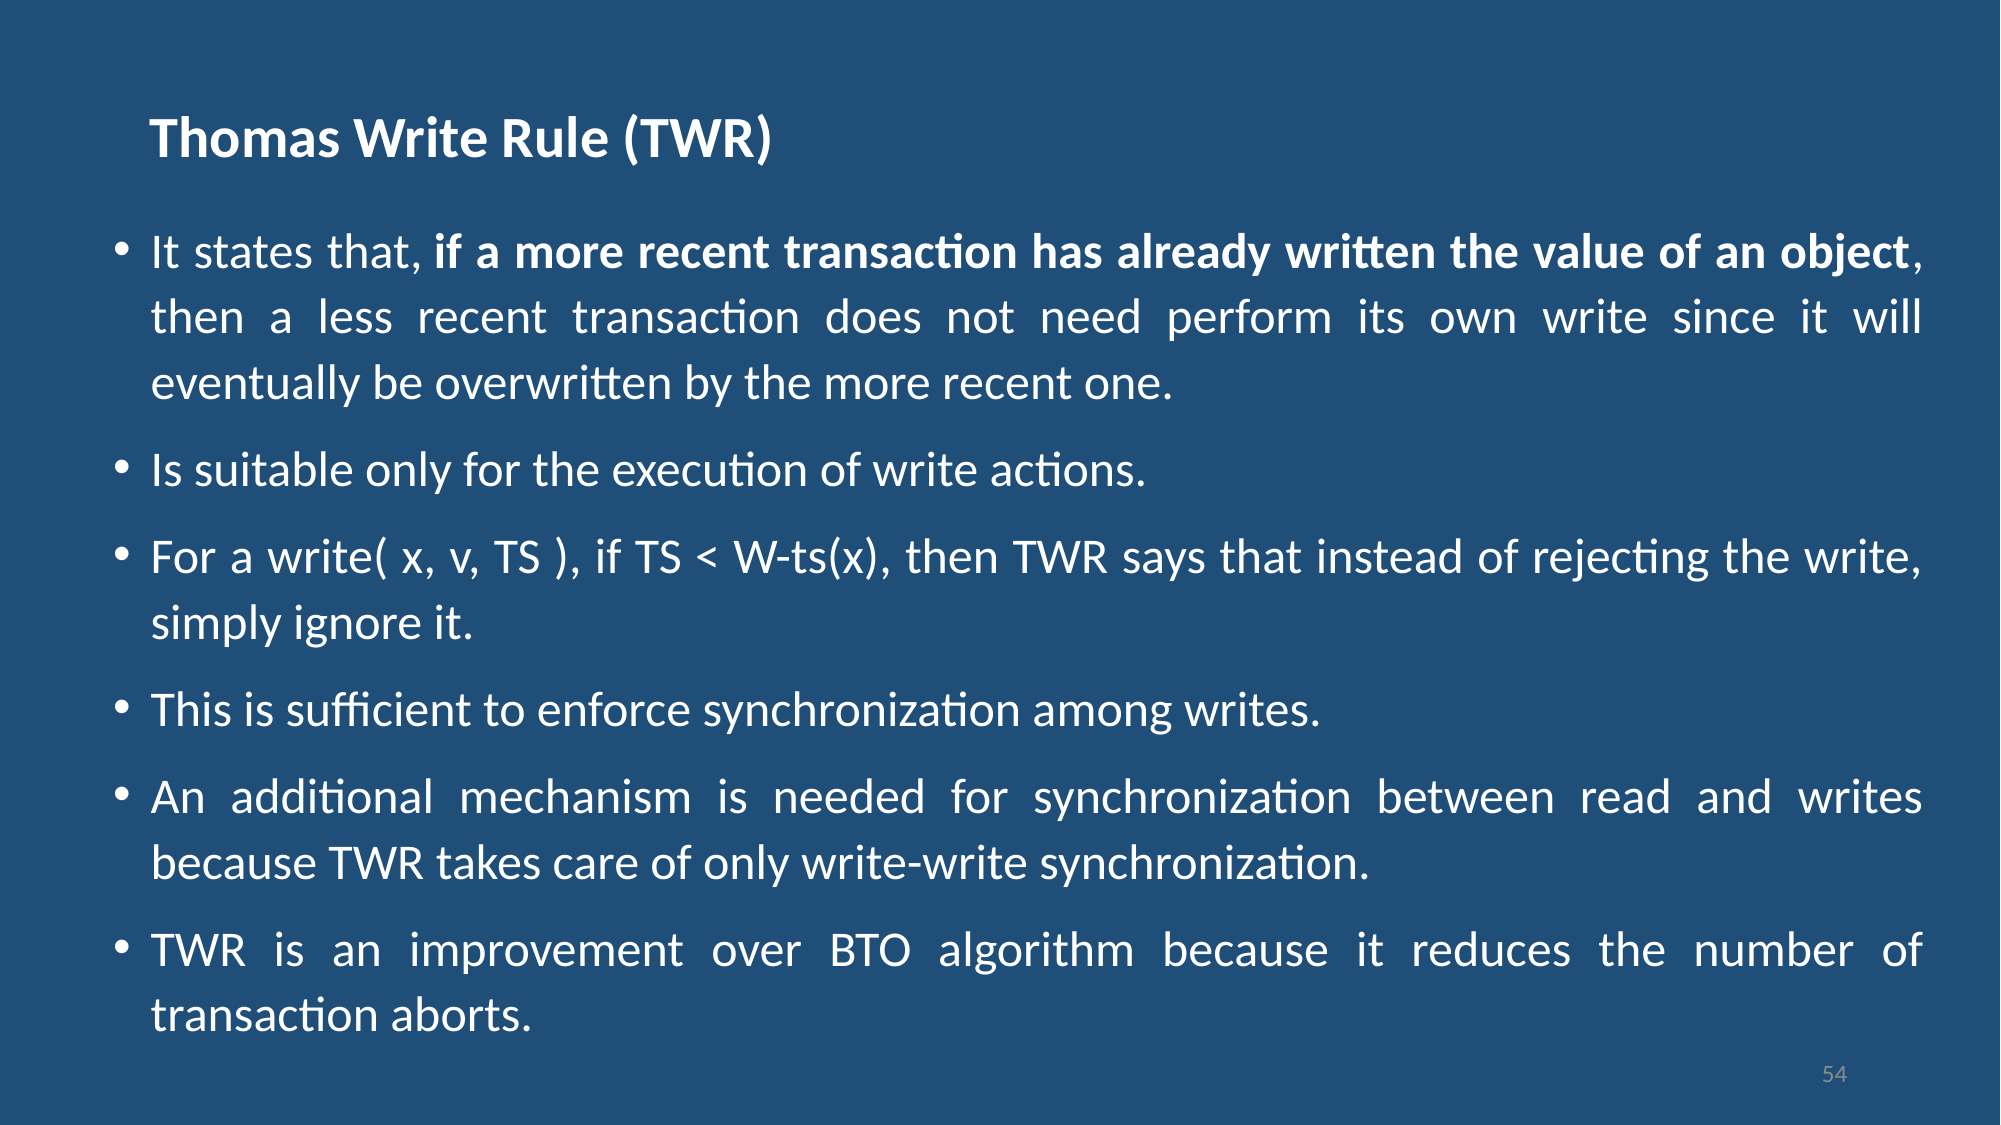

# Thomas Write Rule (TWR)
It states that, if a more recent transaction has already written the value of an object, then a less recent transaction does not need perform its own write since it will eventually be overwritten by the more recent one.
Is suitable only for the execution of write actions.
For a write( x, v, TS ), if TS < W-ts(x), then TWR says that instead of rejecting the write, simply ignore it.
This is sufficient to enforce synchronization among writes.
An additional mechanism is needed for synchronization between read and writes because TWR takes care of only write-write synchronization.
TWR is an improvement over BTO algorithm because it reduces the number of transaction aborts.

54